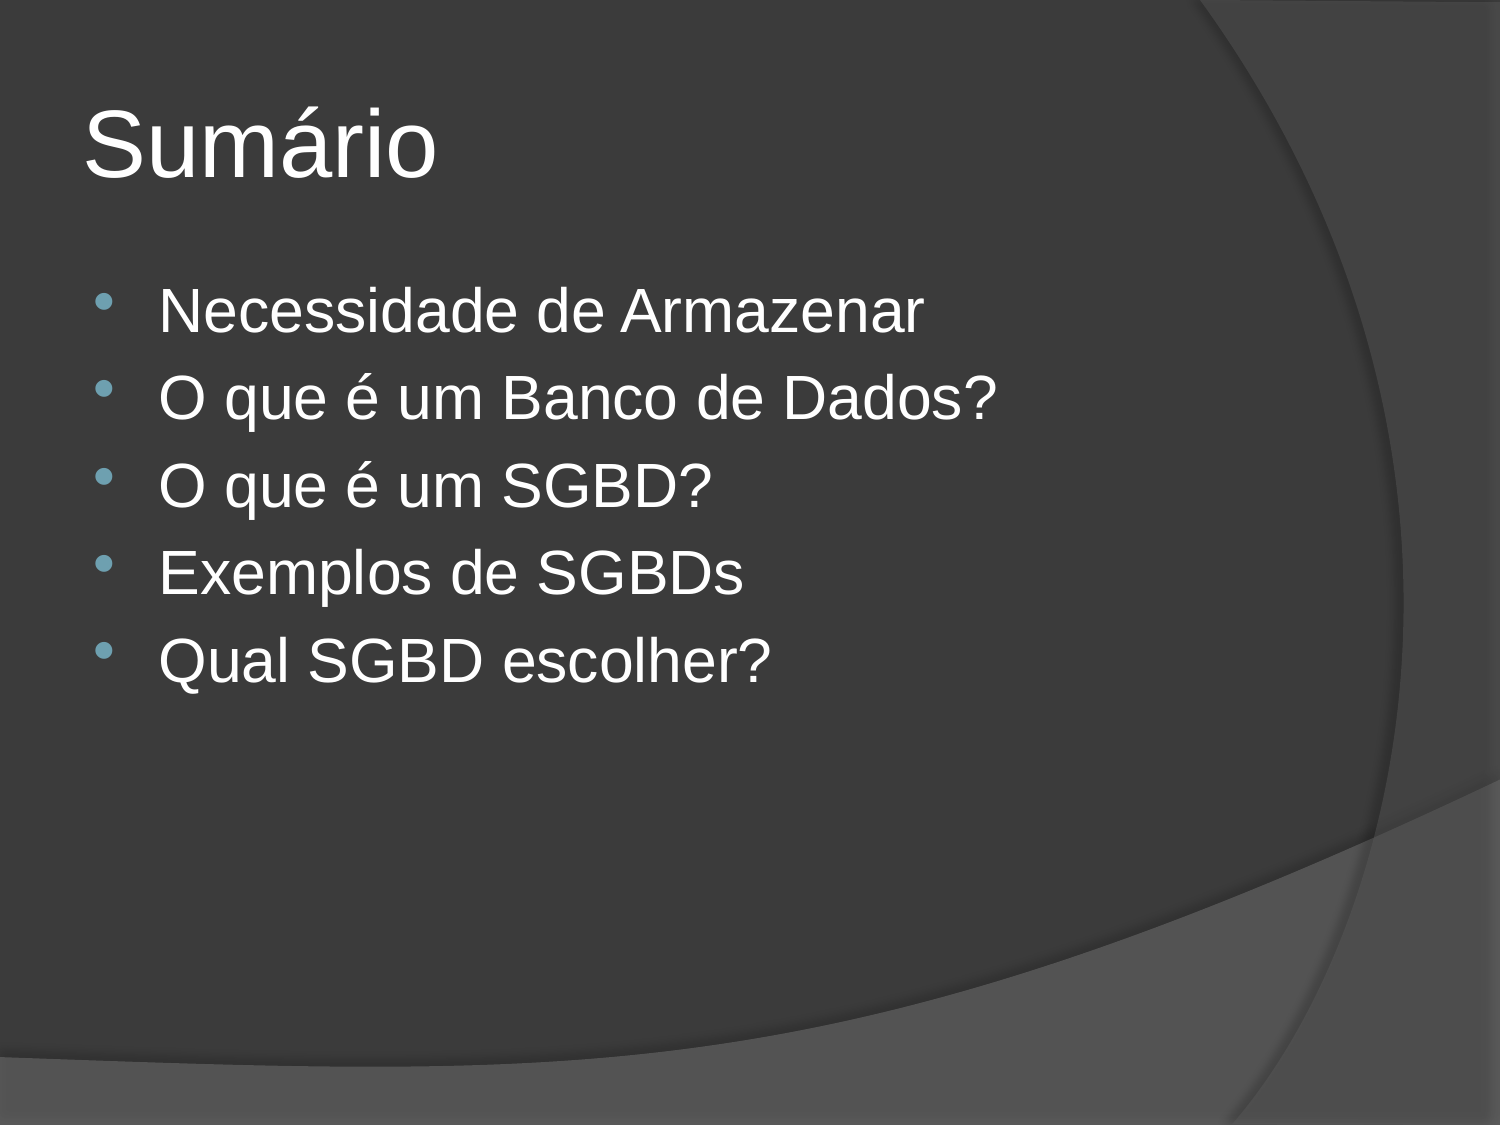

# Sumário
Necessidade de Armazenar
O que é um Banco de Dados?
O que é um SGBD?
Exemplos de SGBDs
Qual SGBD escolher?